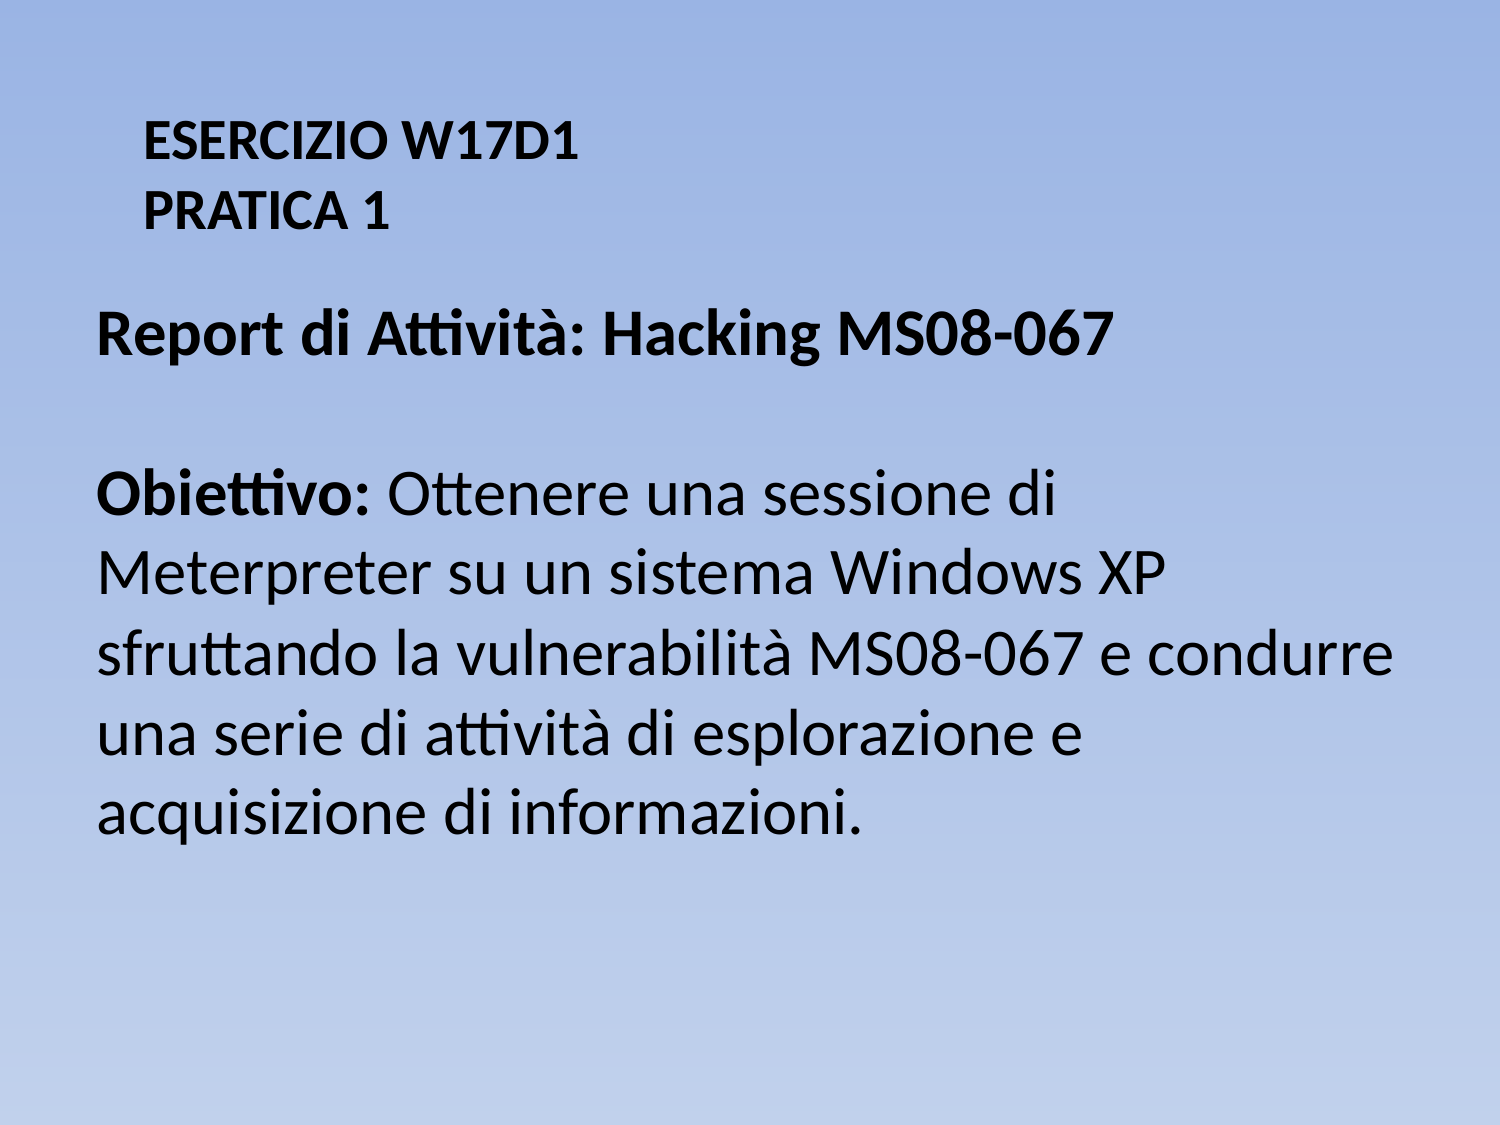

ESERCIZIO W17D1 PRATICA 1
Report di Attività: Hacking MS08-067

Obiettivo: Ottenere una sessione di Meterpreter su un sistema Windows XP sfruttando la vulnerabilità MS08-067 e condurre una serie di attività di esplorazione e acquisizione di informazioni.